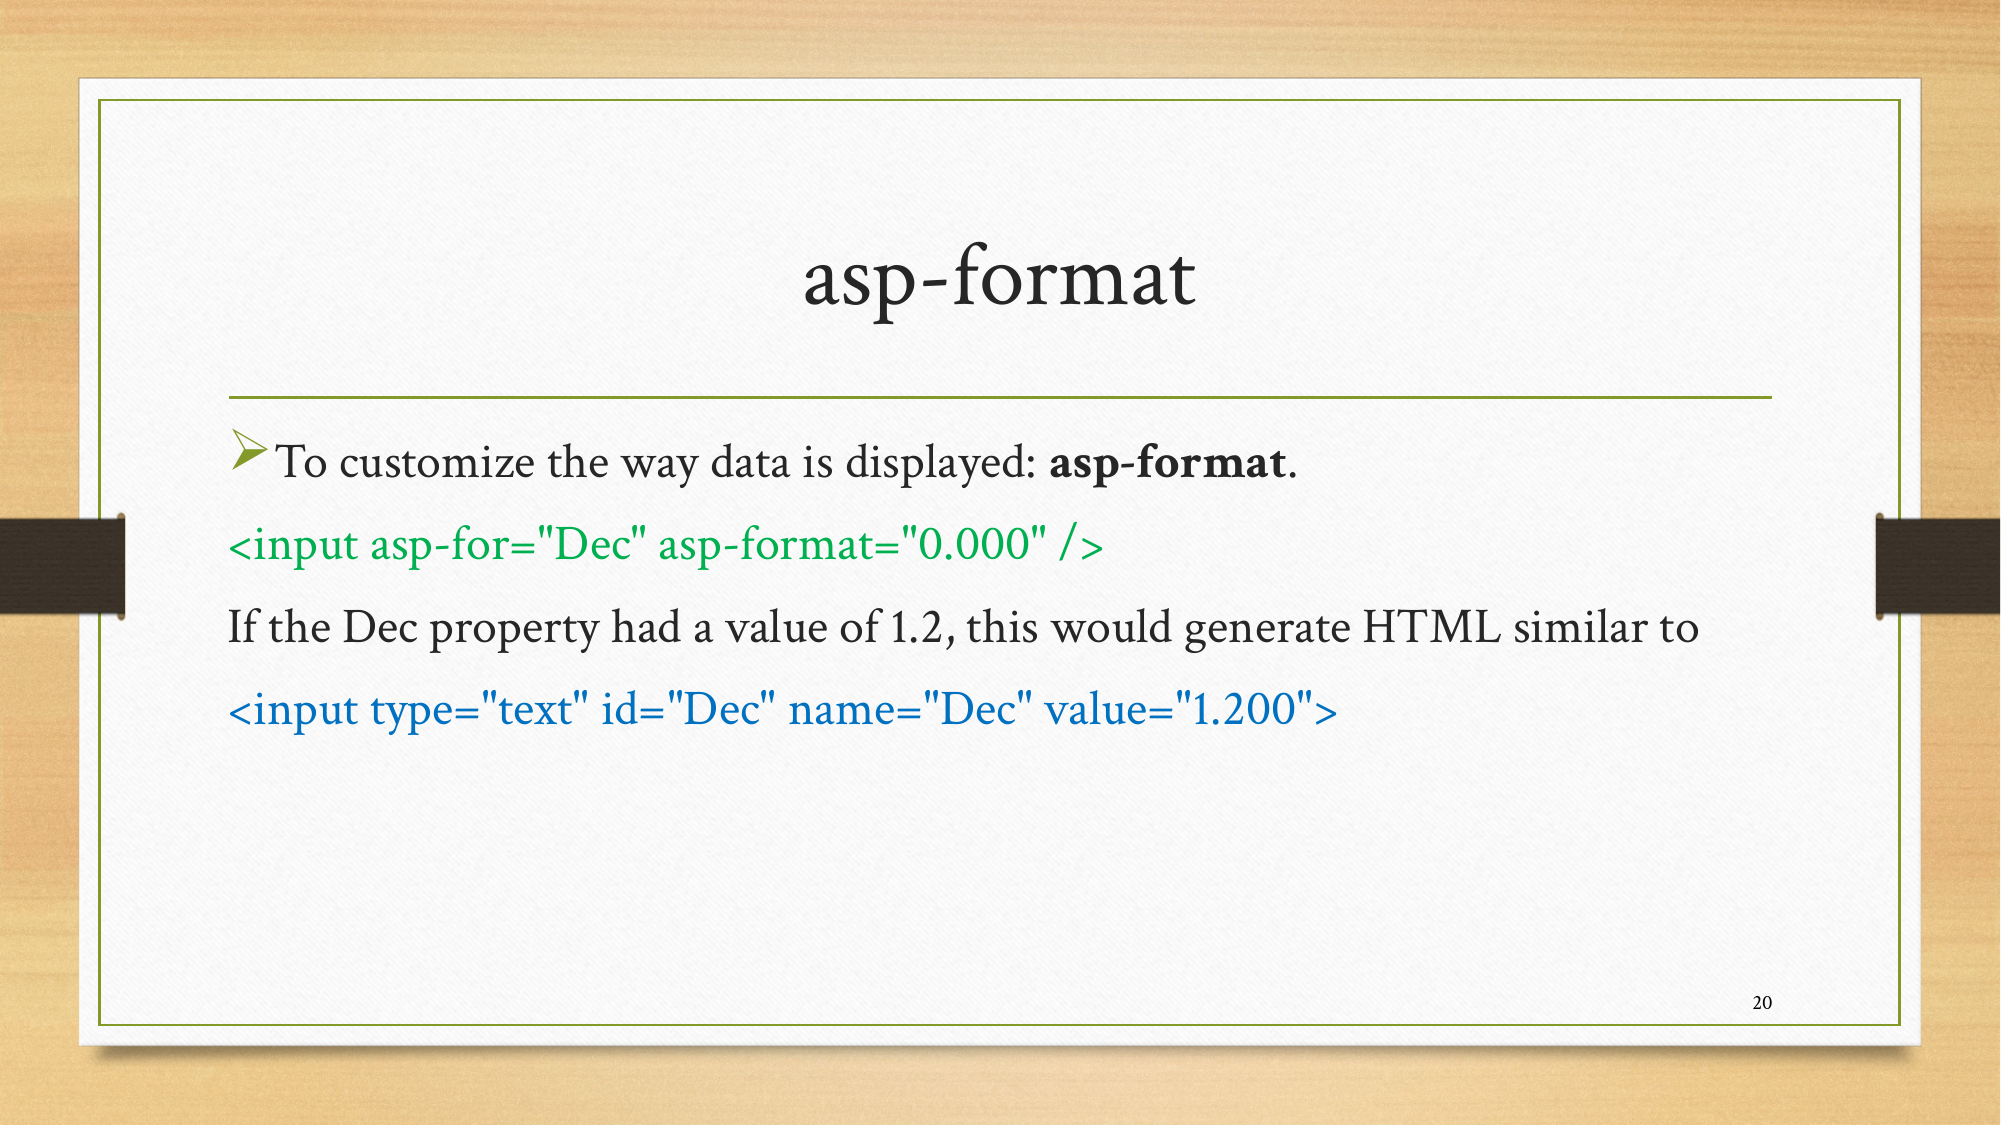

# asp-format
To customize the way data is displayed: asp-format.
<input asp-for="Dec" asp-format="0.000" />
If the Dec property had a value of 1.2, this would generate HTML similar to
<input type="text" id="Dec" name="Dec" value="1.200">
20